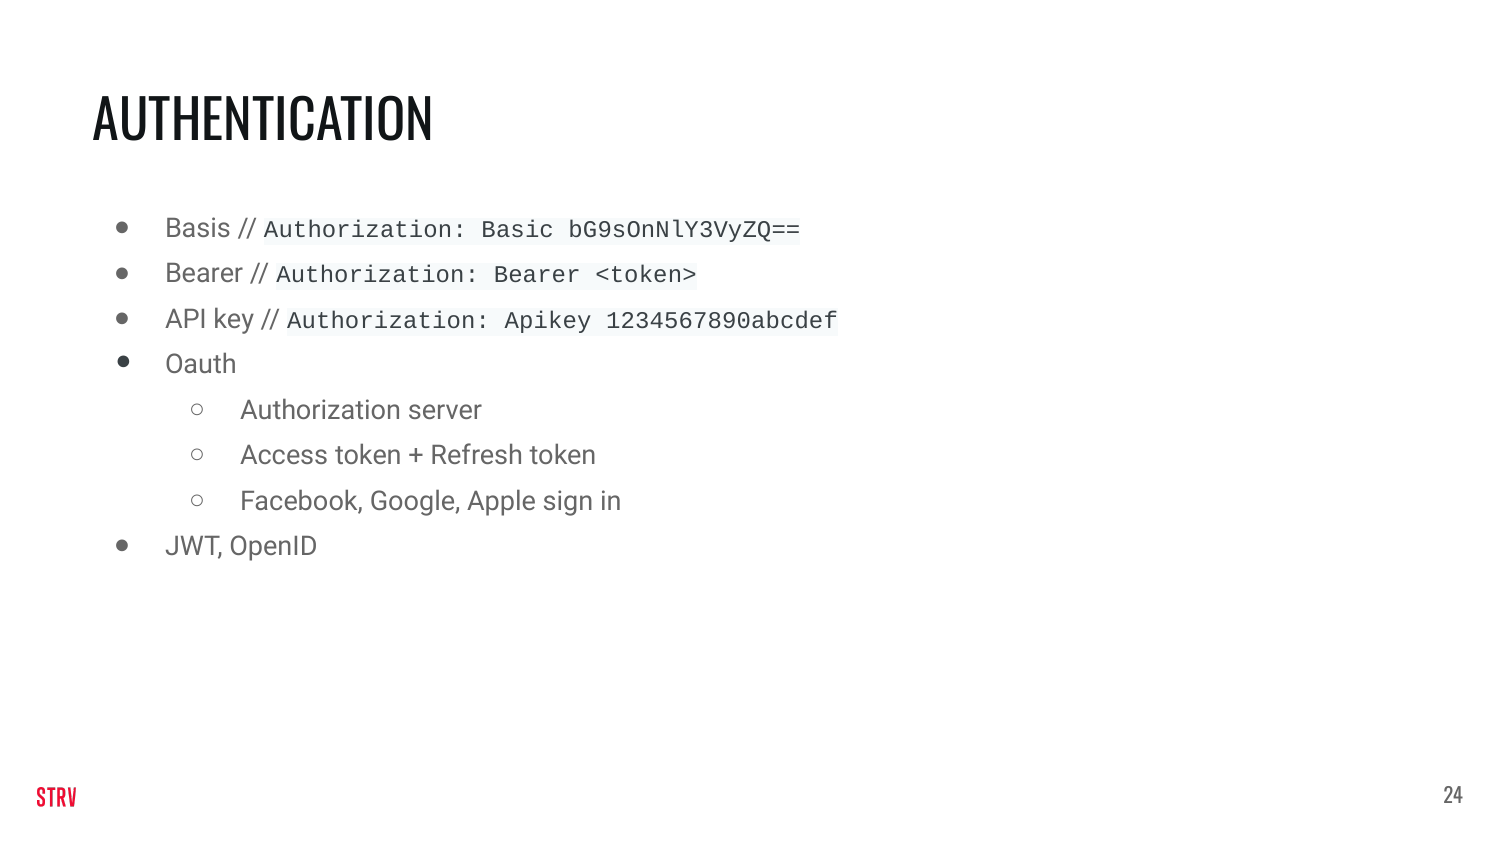

# AUTHENTICATION
Basis // Authorization: Basic bG9sOnNlY3VyZQ==
Bearer // Authorization: Bearer <token>
API key // Authorization: Apikey 1234567890abcdef
Oauth
Authorization server
Access token + Refresh token
Facebook, Google, Apple sign in
JWT, OpenID
24